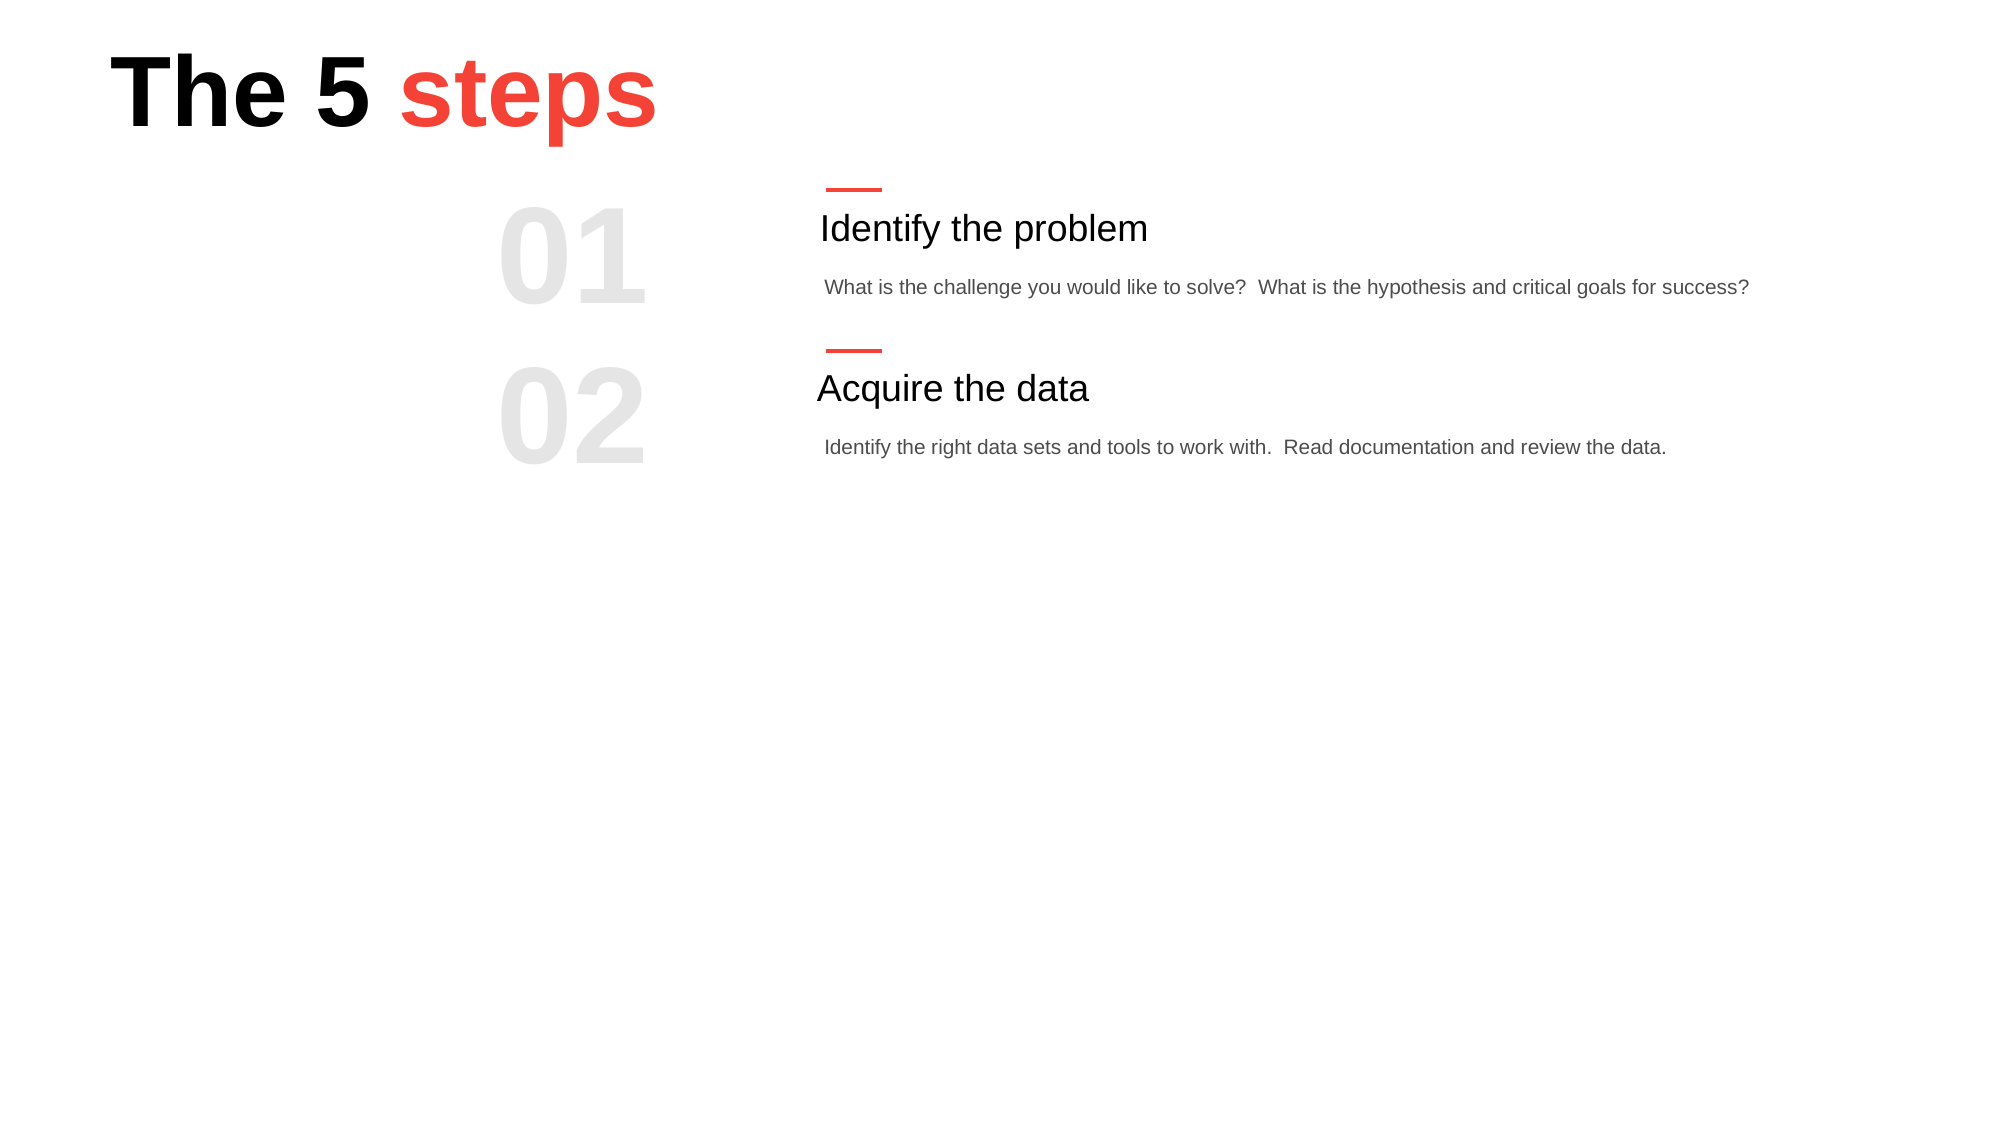

The 5 steps
01
Identify the problem
What is the challenge you would like to solve?  What is the hypothesis and critical goals for success?
02
Acquire the data
Identify the right data sets and tools to work with.  Read documentation and review the data.